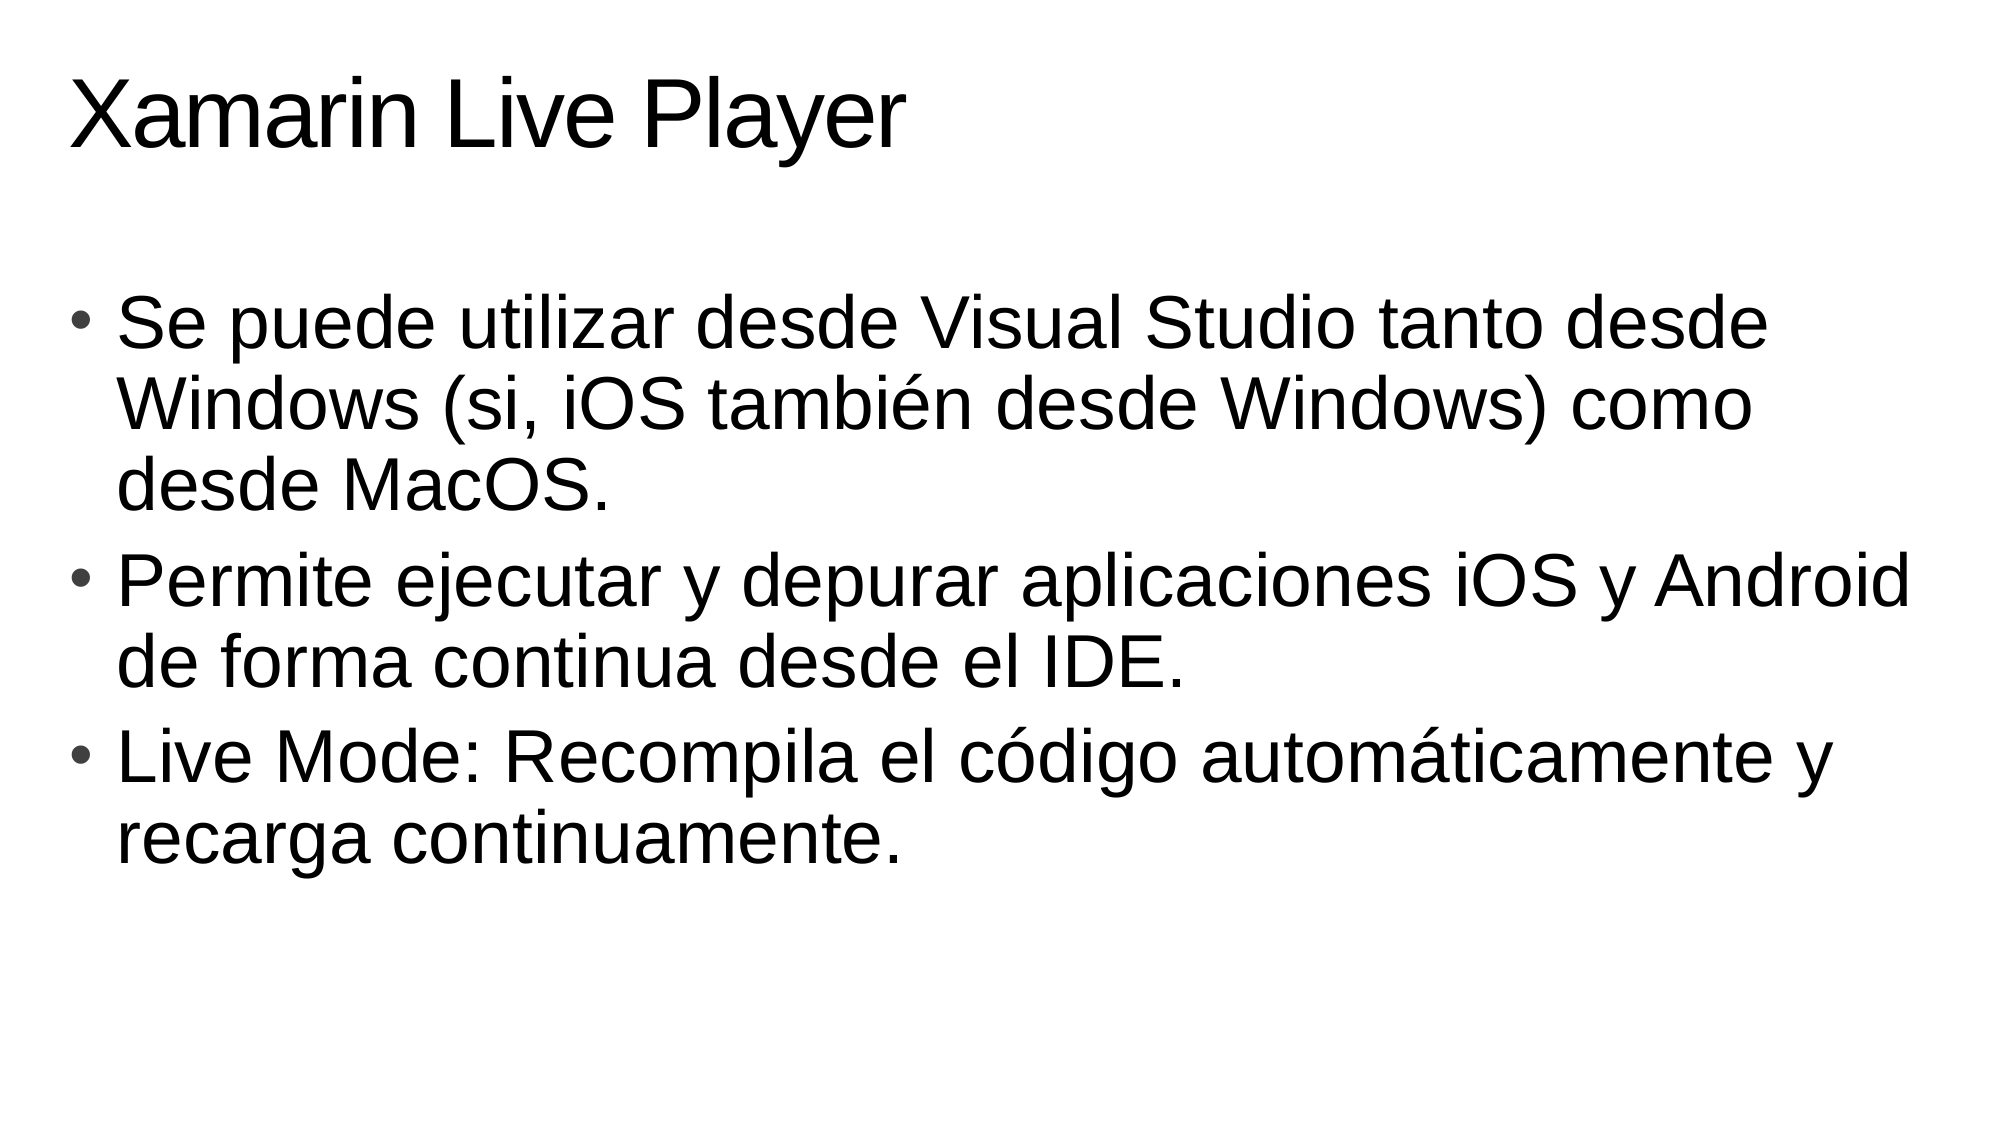

# Xamarin Live Player
Se puede utilizar desde Visual Studio tanto desde Windows (si, iOS también desde Windows) como desde MacOS.
Permite ejecutar y depurar aplicaciones iOS y Android de forma continua desde el IDE.
Live Mode: Recompila el código automáticamente y recarga continuamente.